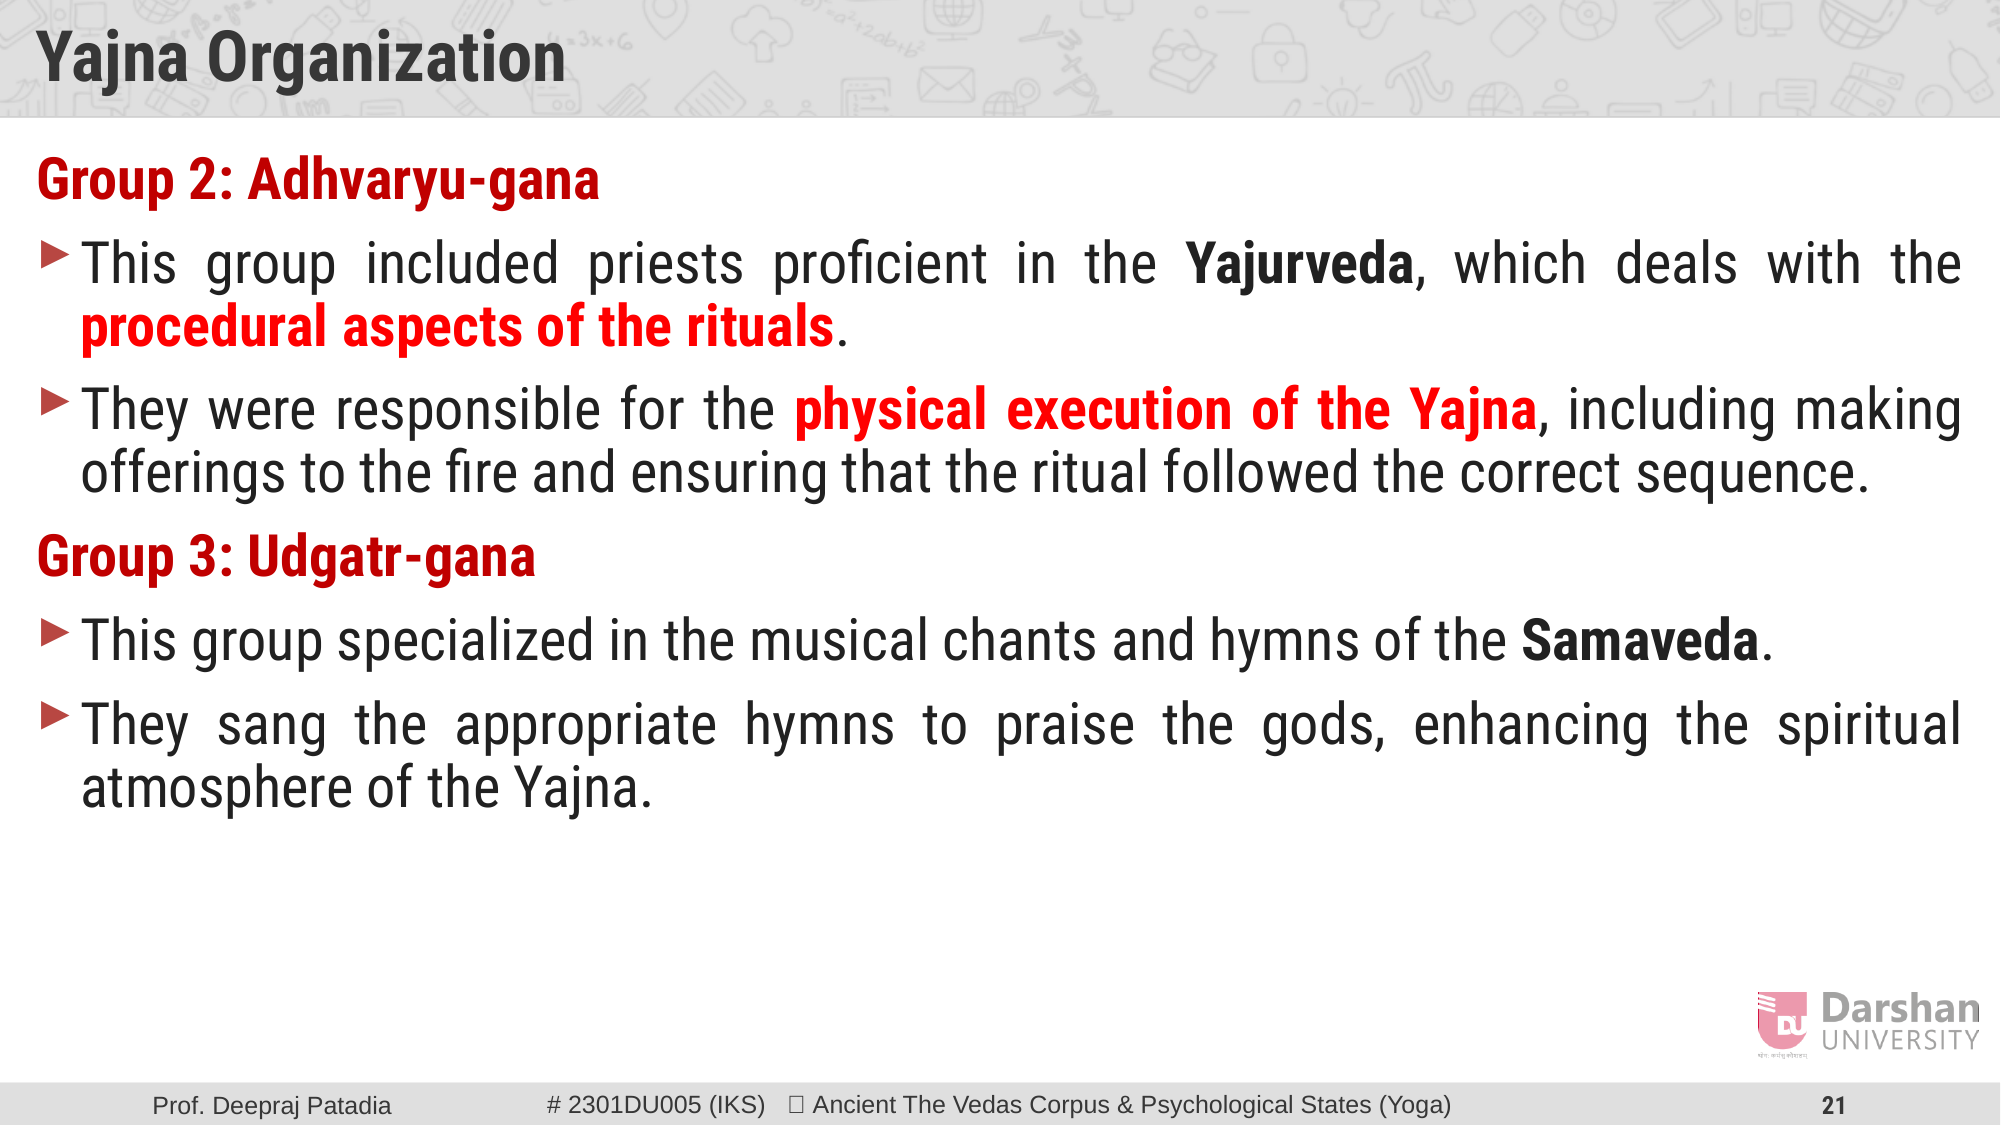

# Yajna Organization
Group 2: Adhvaryu-gana
This group included priests proficient in the Yajurveda, which deals with the procedural aspects of the rituals.
They were responsible for the physical execution of the Yajna, including making offerings to the fire and ensuring that the ritual followed the correct sequence.
Group 3: Udgatr-gana
This group specialized in the musical chants and hymns of the Samaveda.
They sang the appropriate hymns to praise the gods, enhancing the spiritual atmosphere of the Yajna.